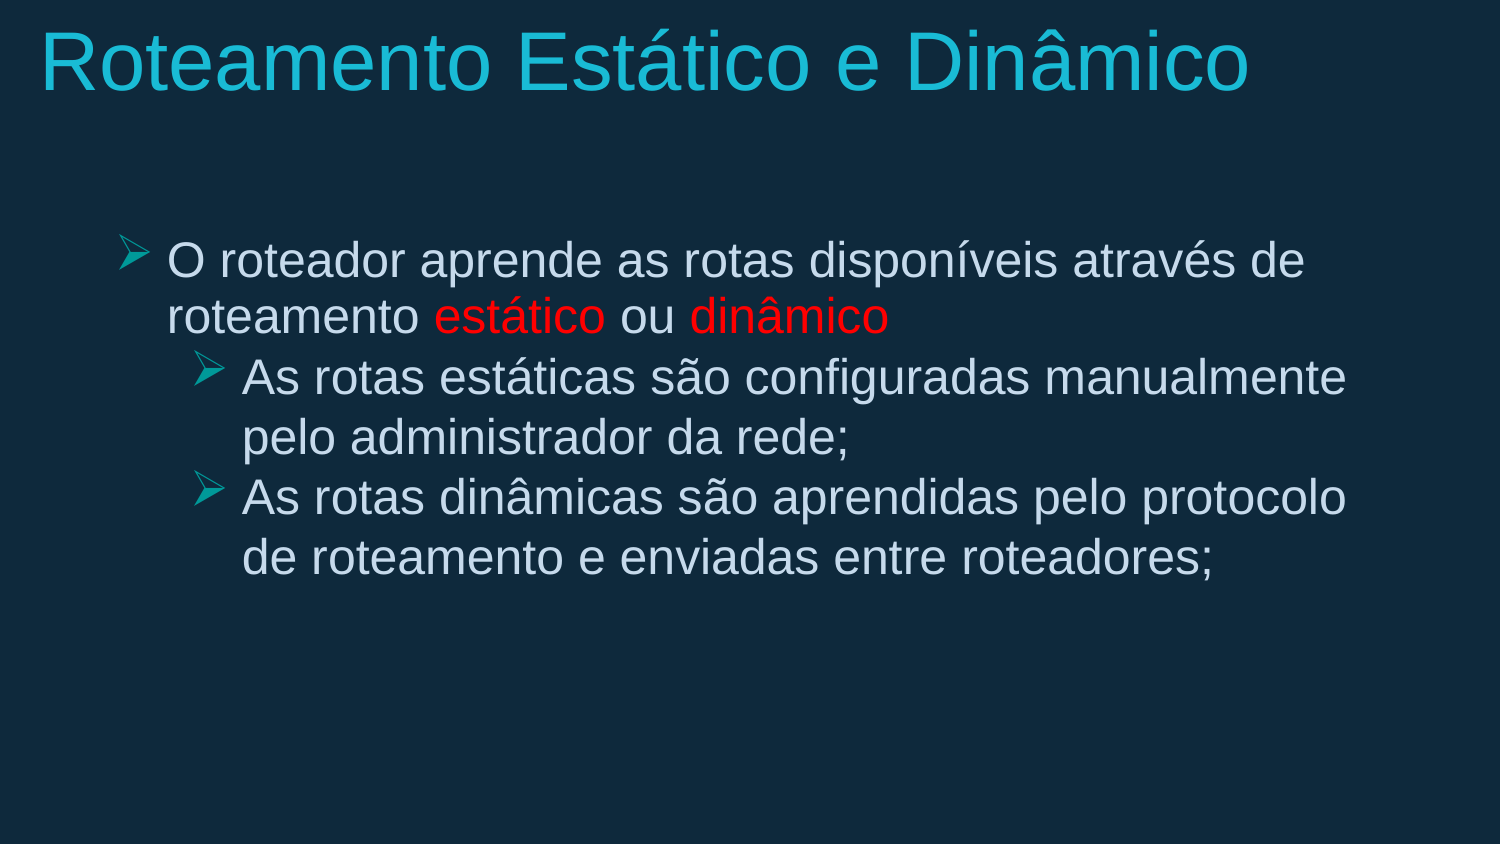

# Roteamento Estático e Dinâmico
O roteador aprende as rotas disponíveis através de roteamento estático ou dinâmico
As rotas estáticas são configuradas manualmente pelo administrador da rede;
As rotas dinâmicas são aprendidas pelo protocolo de roteamento e enviadas entre roteadores;